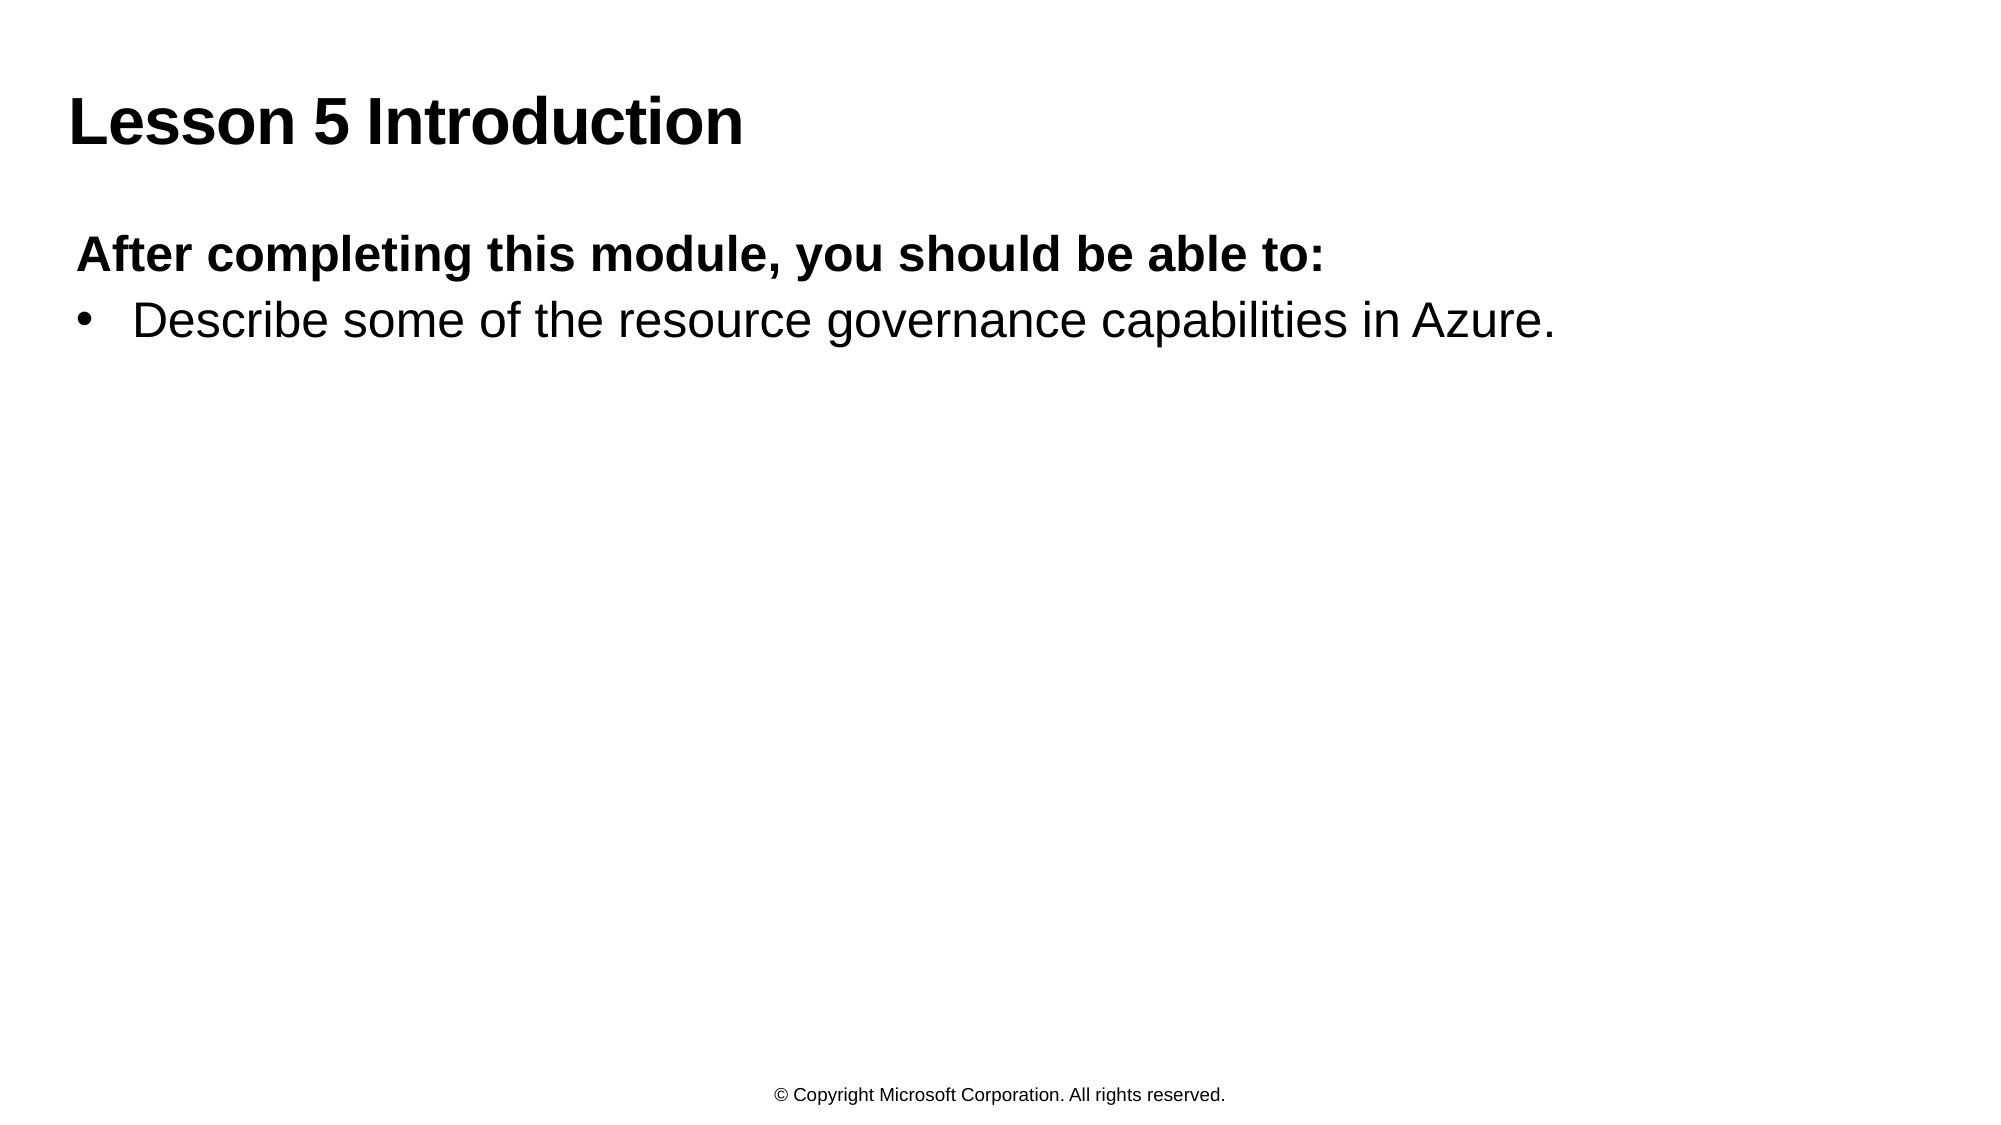

# Lesson 5 Introduction
After completing this module, you should be able to:
Describe some of the resource governance capabilities in Azure.